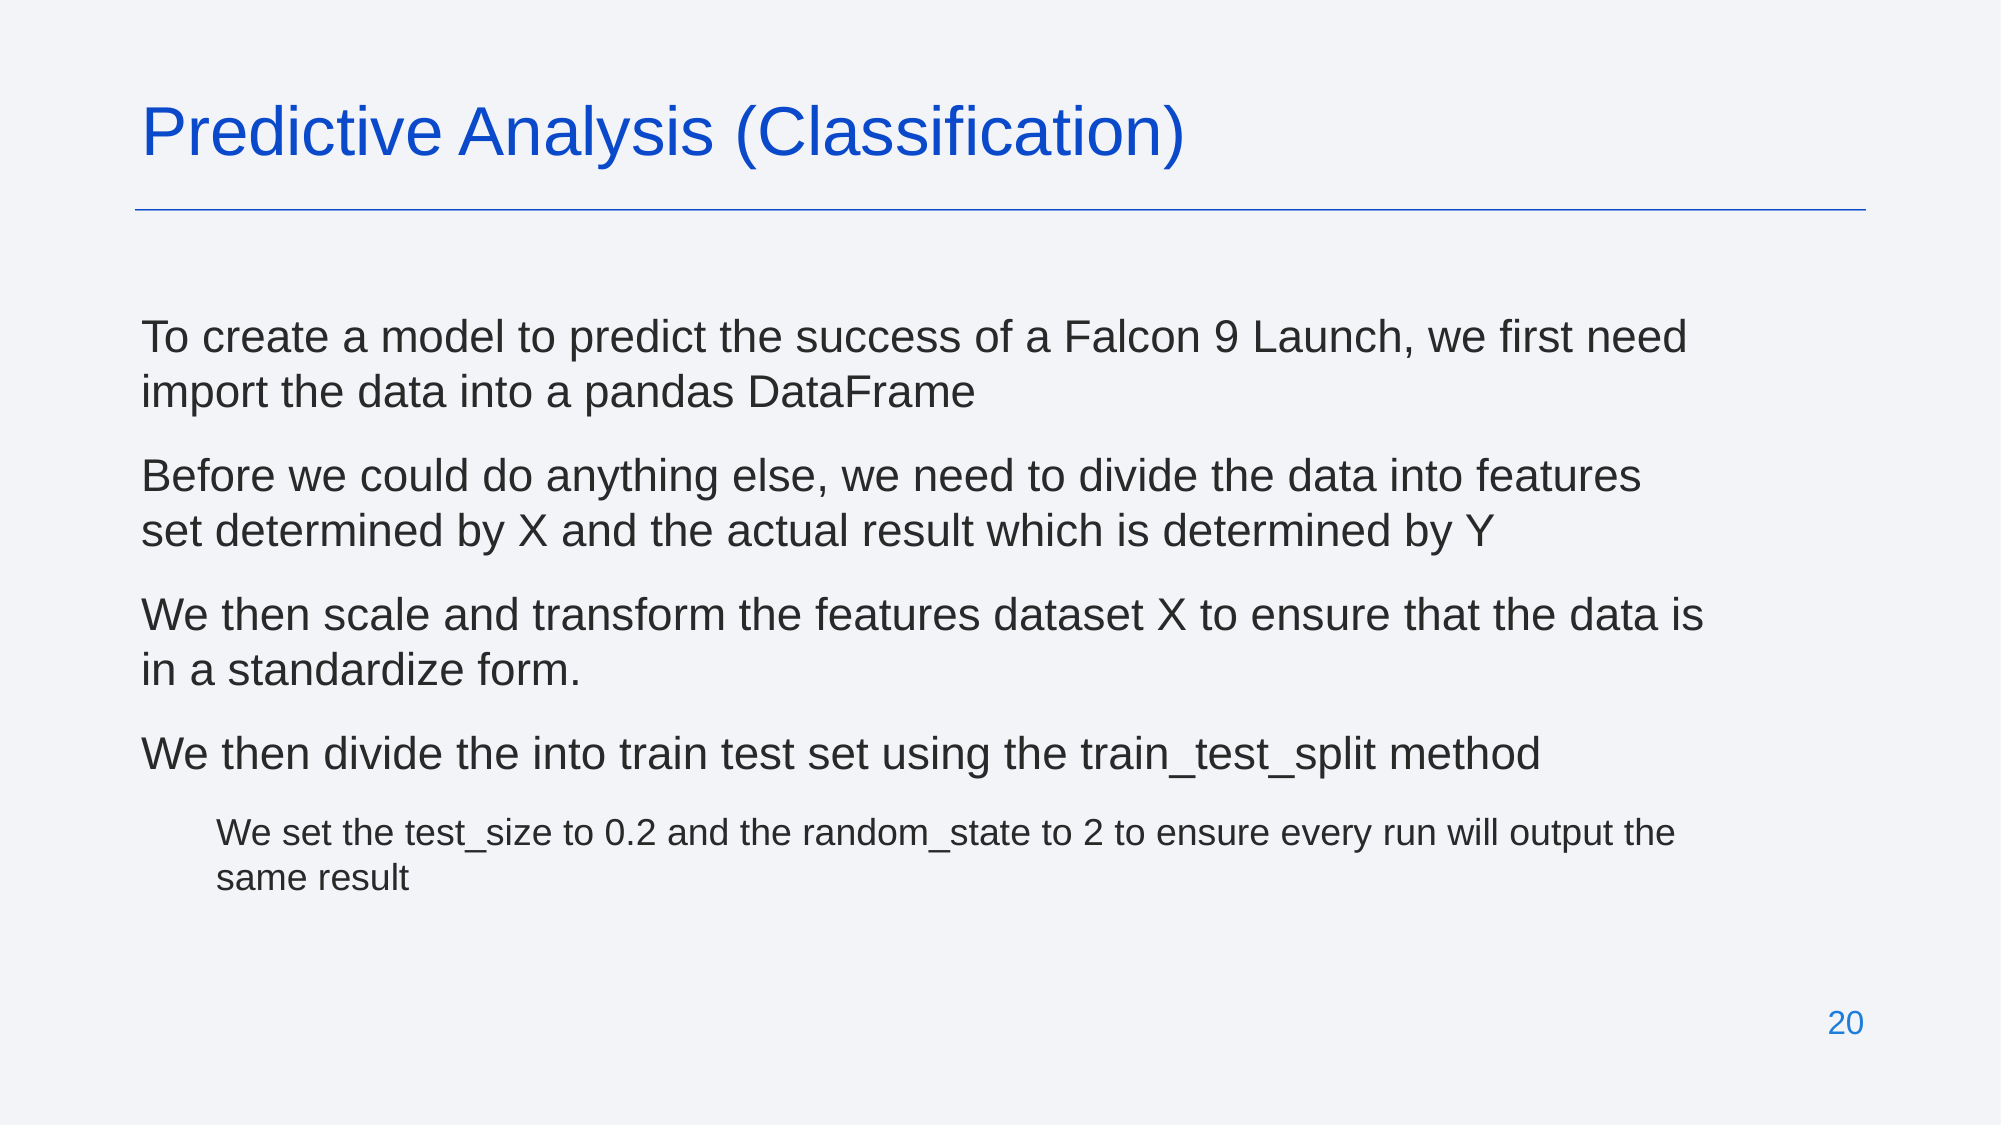

Predictive Analysis (Classification)
To create a model to predict the success of a Falcon 9 Launch, we first need import the data into a pandas DataFrame
Before we could do anything else, we need to divide the data into features set determined by X and the actual result which is determined by Y
We then scale and transform the features dataset X to ensure that the data is in a standardize form.
We then divide the into train test set using the train_test_split method
We set the test_size to 0.2 and the random_state to 2 to ensure every run will output the same result
20